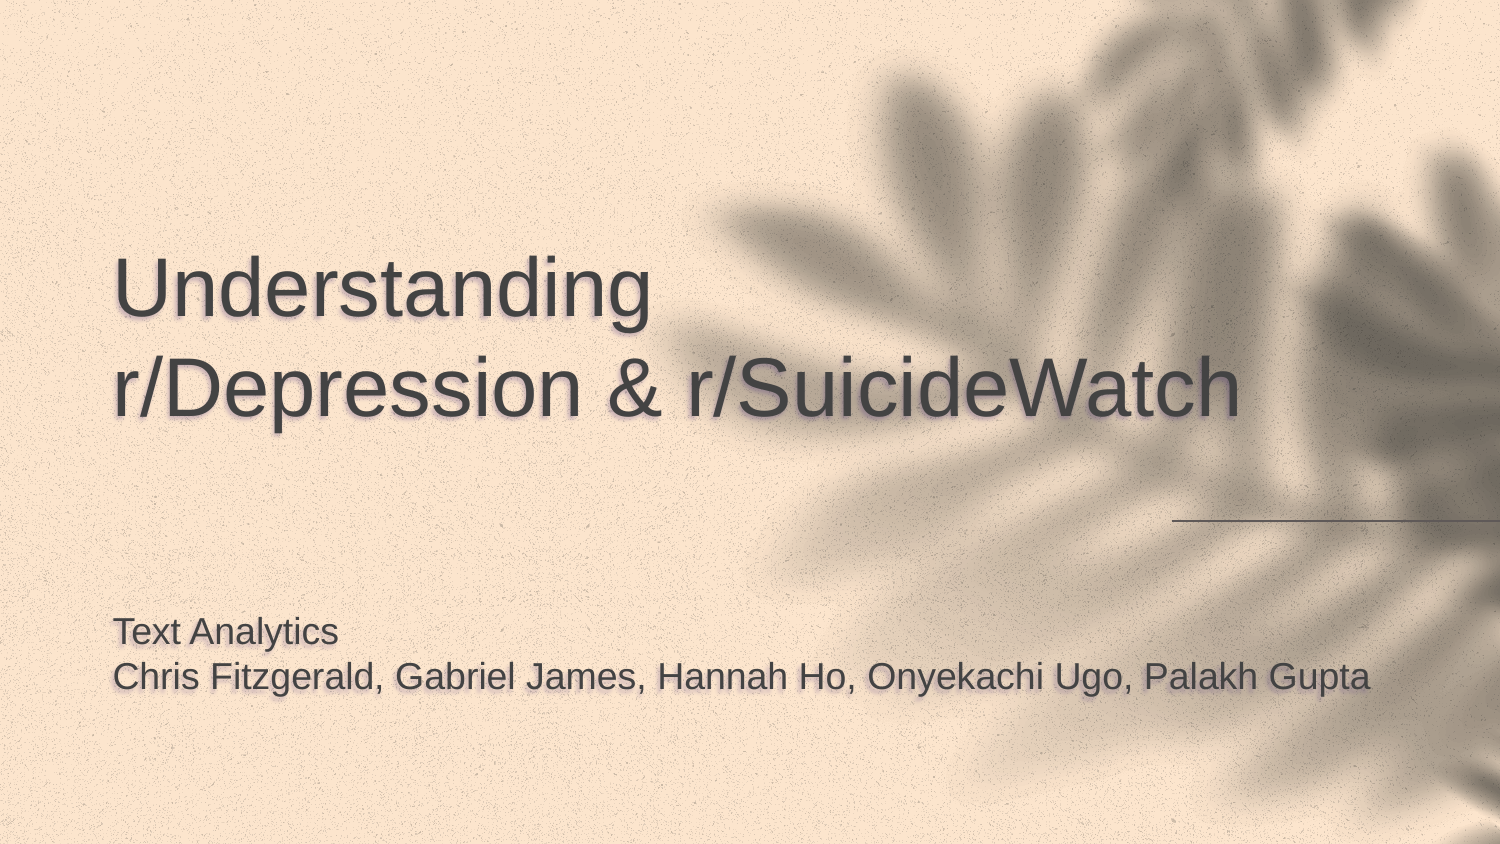

# Understanding
r/Depression & r/SuicideWatch
Text Analytics
Chris Fitzgerald, Gabriel James, Hannah Ho, Onyekachi Ugo, Palakh Gupta